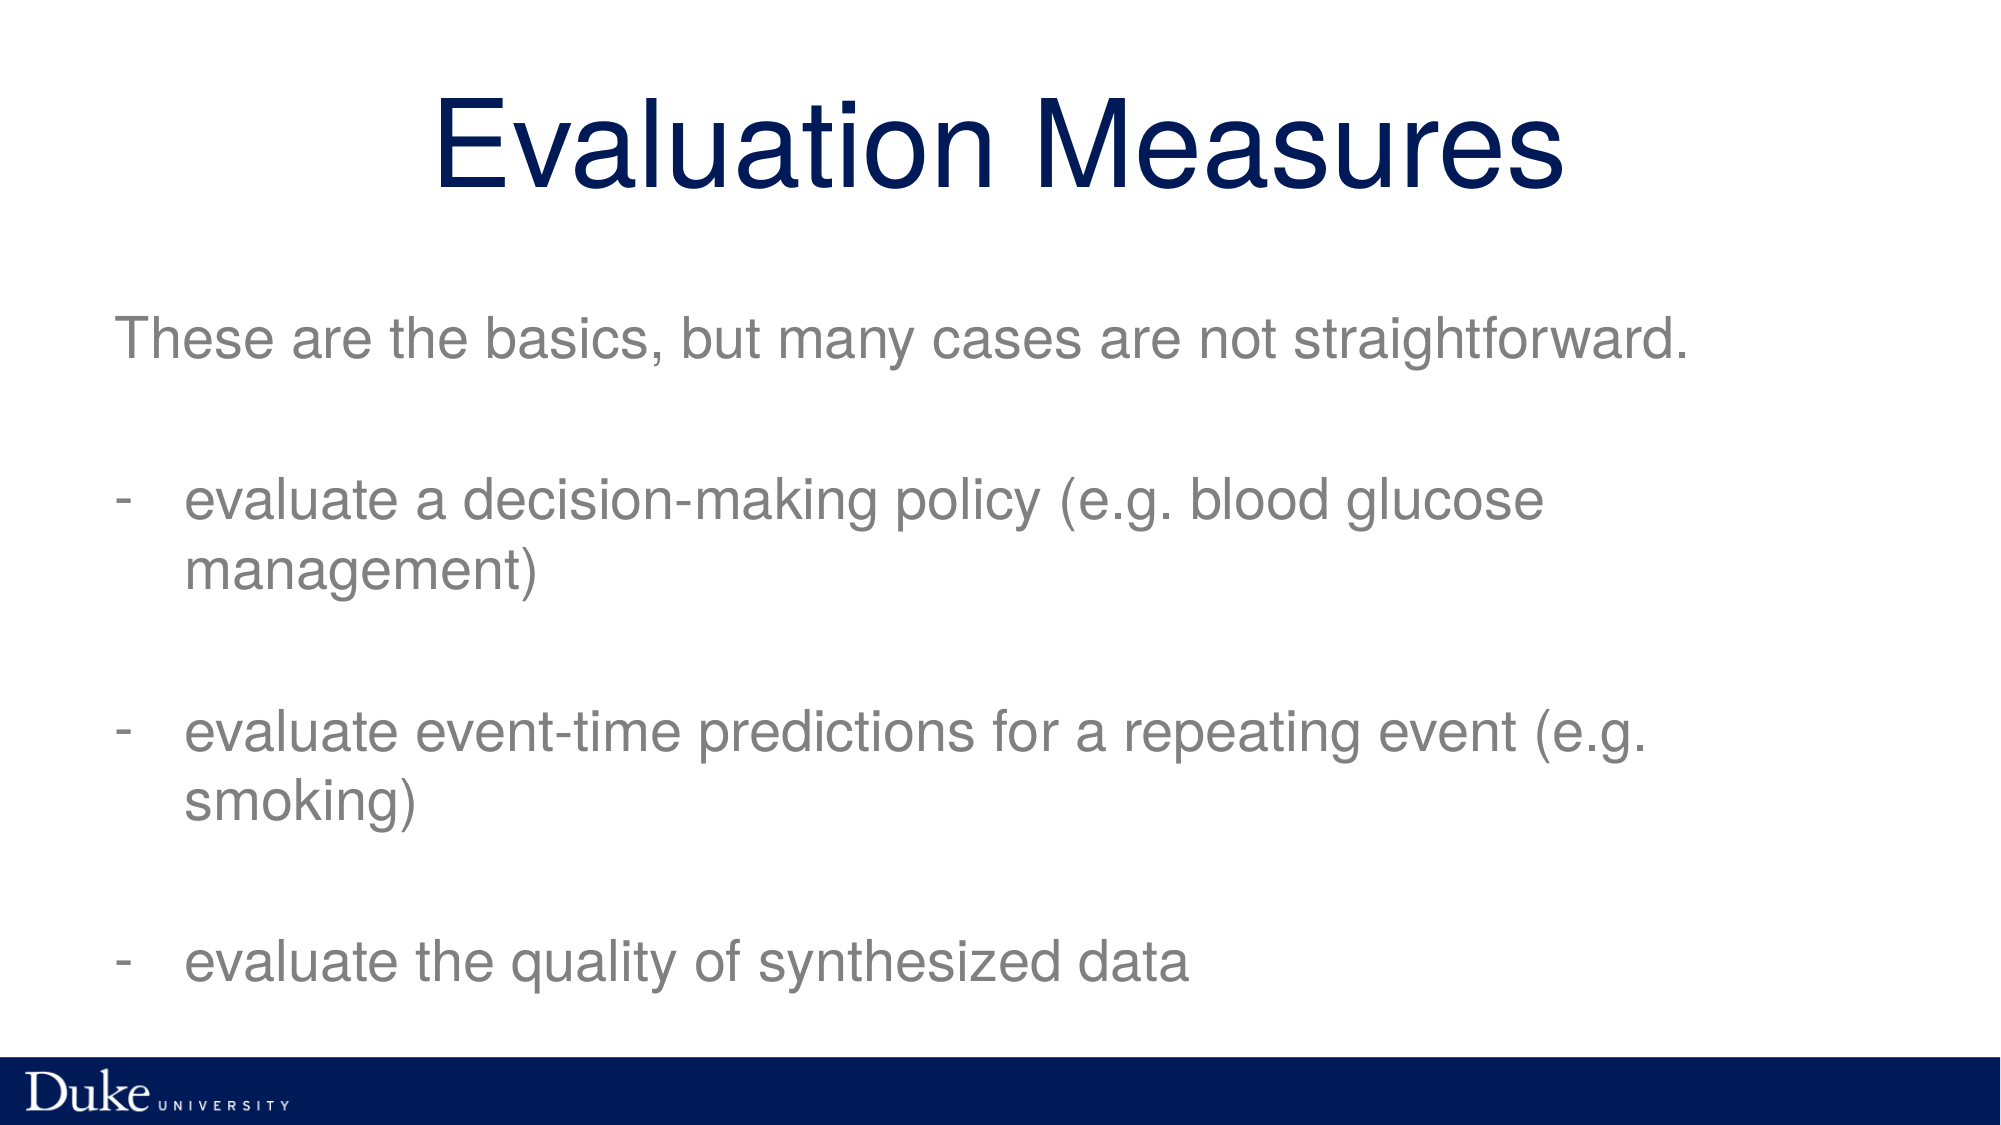

# Evaluation Measures
These are the basics, but many cases are not straightforward.

evaluate a decision-making policy (e.g. blood glucose management)

evaluate event-time predictions for a repeating event (e.g. smoking)

evaluate the quality of synthesized data